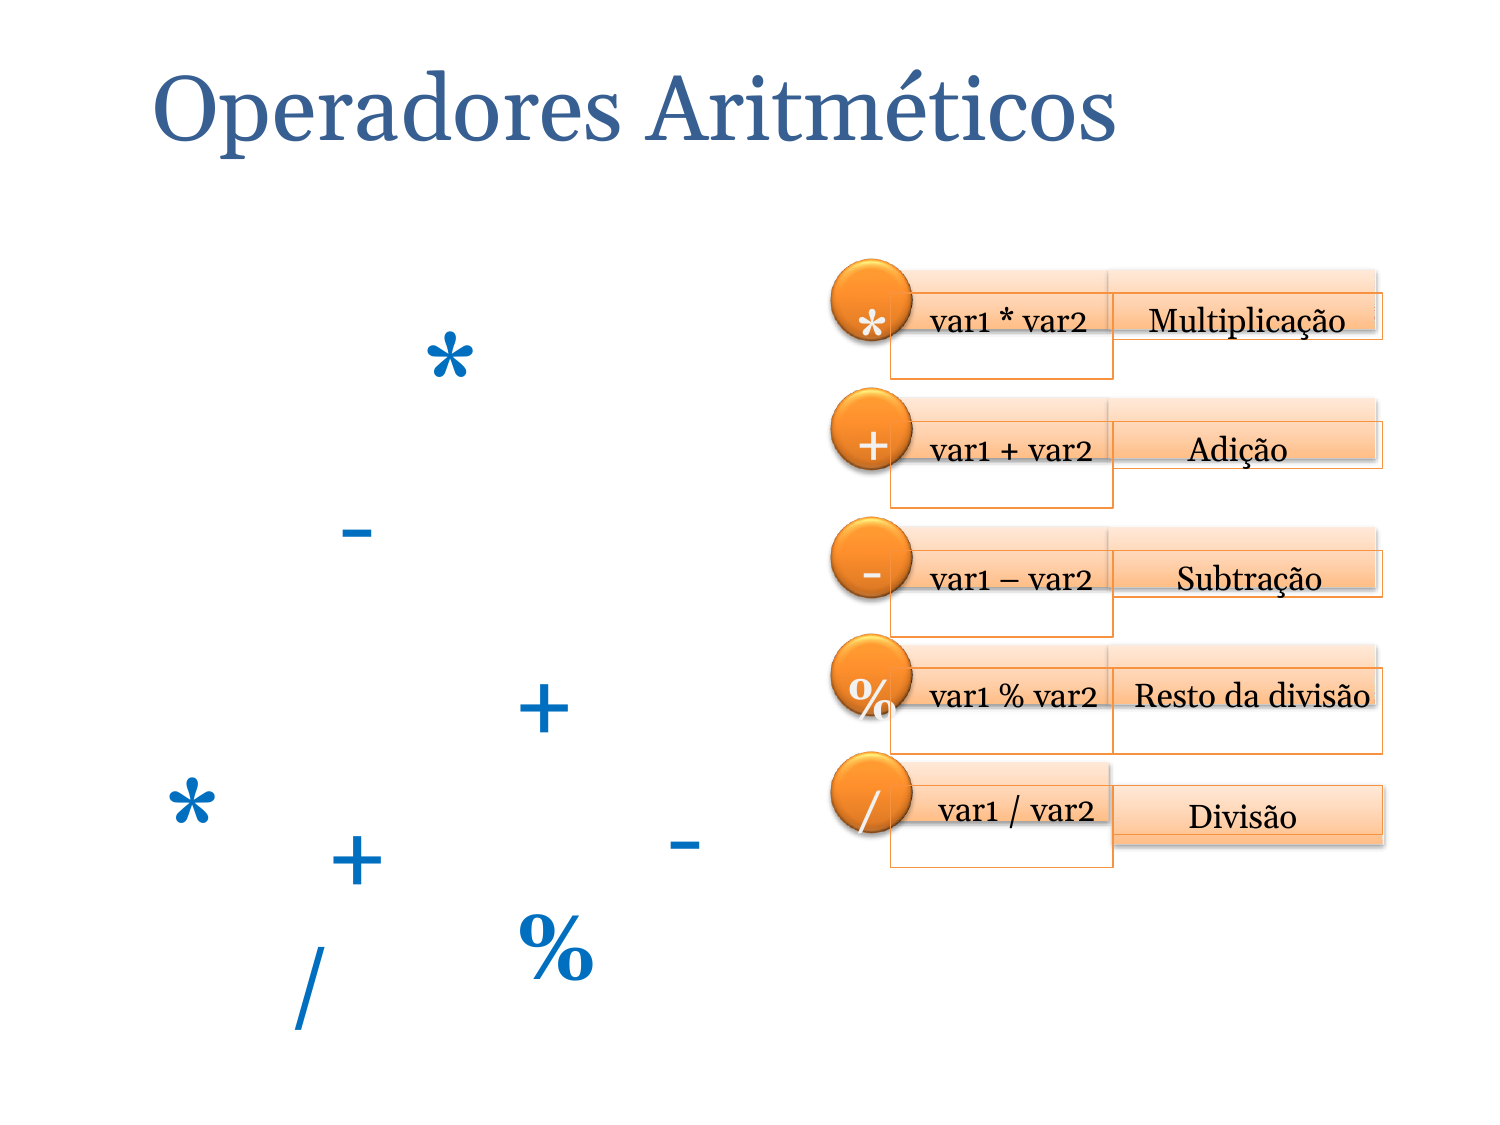

Operadores Aritméticos

*
var1 * var2
Multiplicação
*
+
var1 + var2
Adição
-
-
var1 – var2
Subtração
+
%
var1 % var2
Resto da divisão
*
+
/
-
/

var1 / var2
Divisão
%